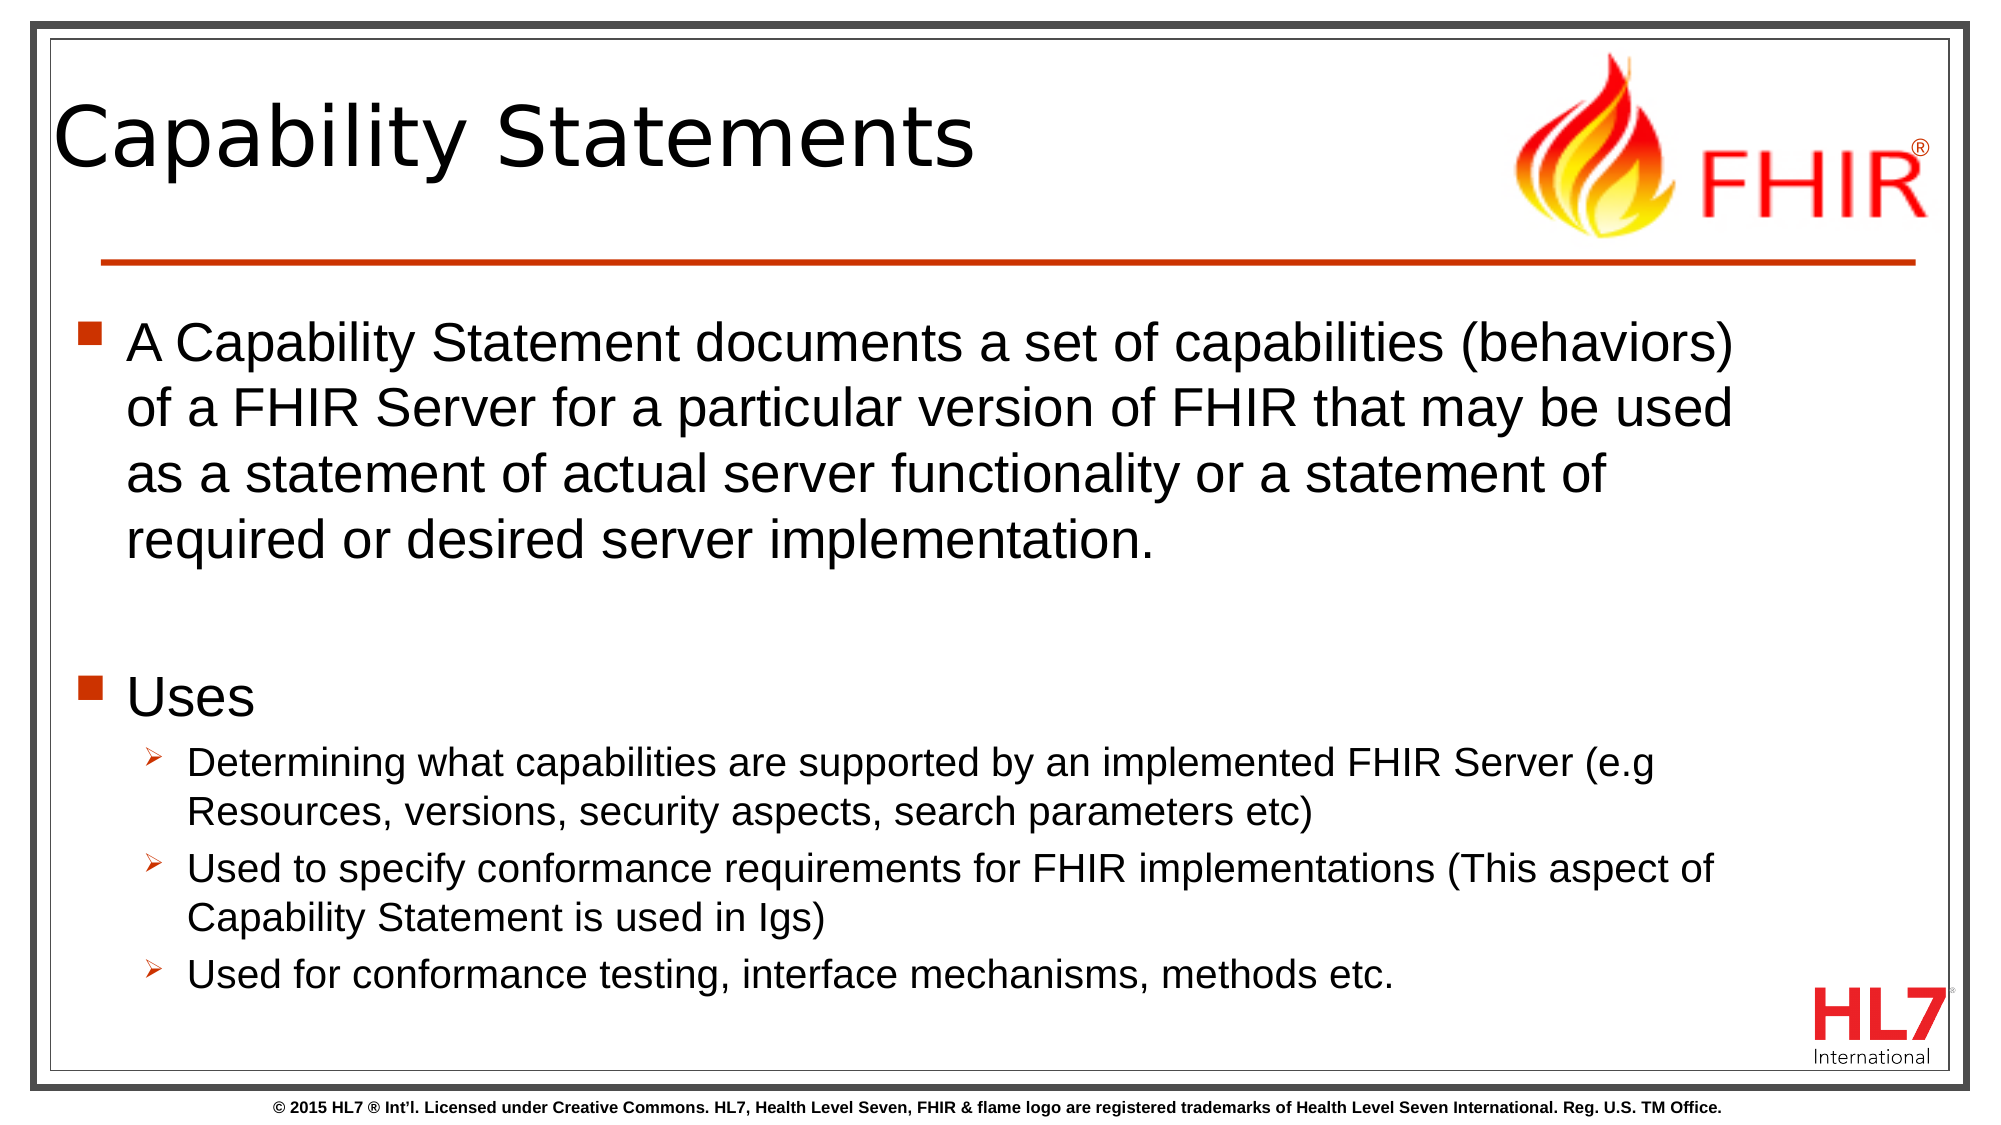

# Capability Statements
A Capability Statement documents a set of capabilities (behaviors) of a FHIR Server for a particular version of FHIR that may be used as a statement of actual server functionality or a statement of required or desired server implementation.

Uses
Determining what capabilities are supported by an implemented FHIR Server (e.g Resources, versions, security aspects, search parameters etc)
Used to specify conformance requirements for FHIR implementations (This aspect of Capability Statement is used in Igs)
Used for conformance testing, interface mechanisms, methods etc.